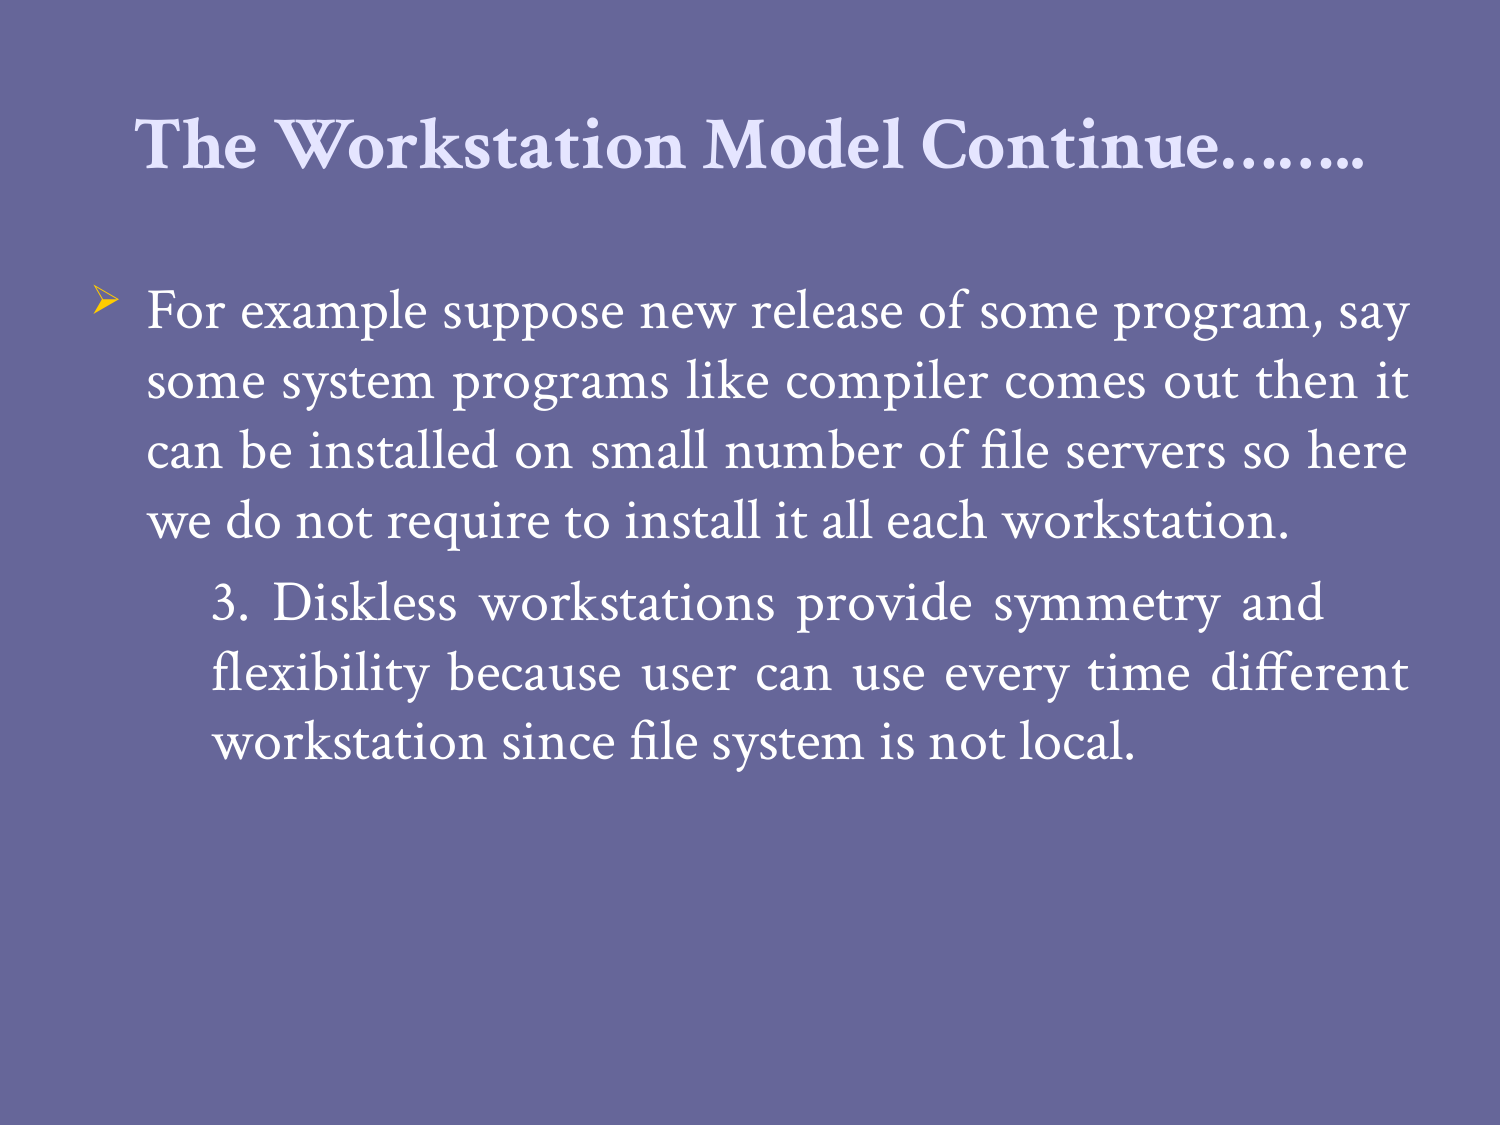

# The Workstation Model Continue……..
For example suppose new release of some program, say some system programs like compiler comes out then it can be installed on small number of file servers so here we do not require to install it all each workstation.
	3. Diskless workstations provide symmetry and     flexibility because user can use every time different workstation since file system is not local.